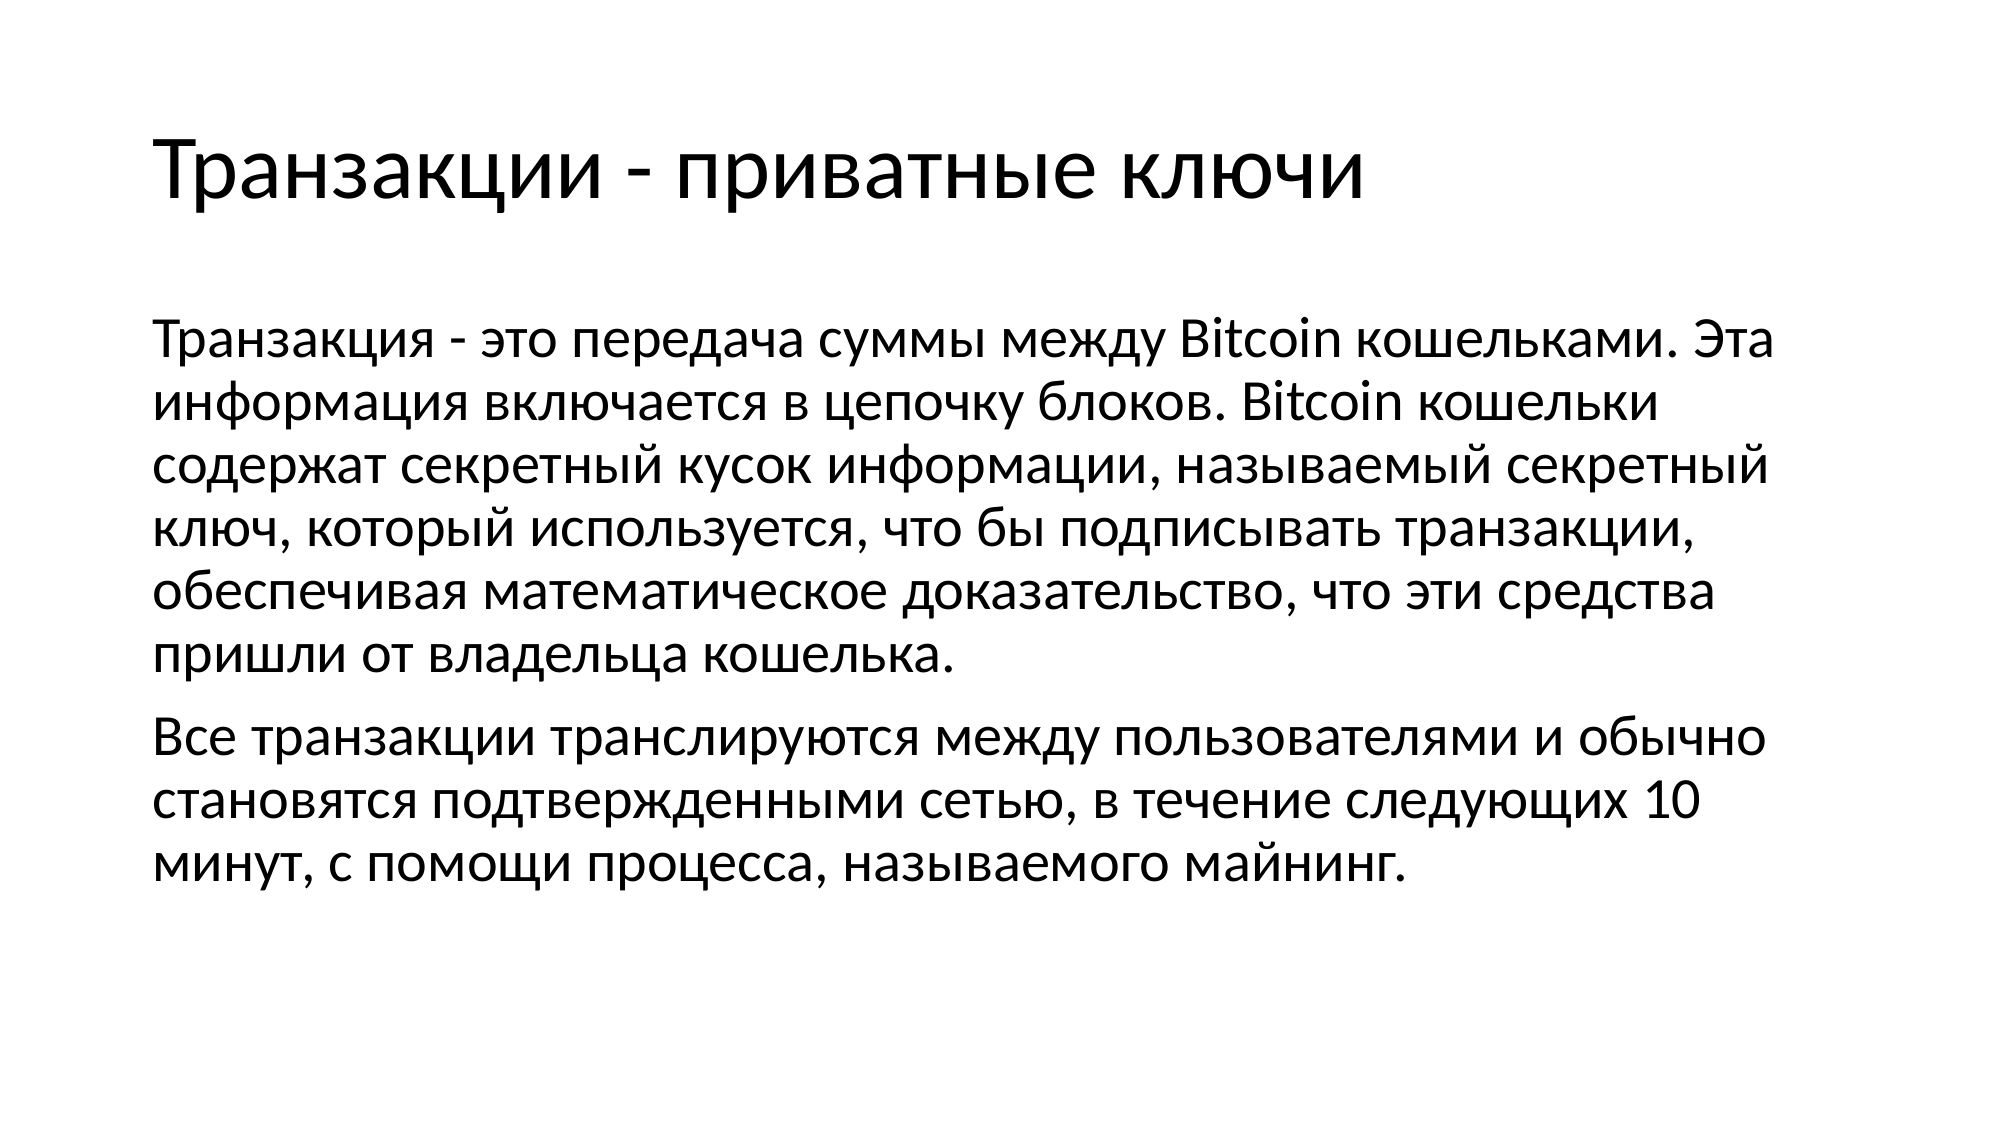

# Транзакции - приватные ключи
Транзакция - это передача суммы между Bitcoin кошельками. Эта информация включается в цепочку блоков. Bitcoin кошельки содержат секретный кусок информации, называемый секретный ключ, который используется, что бы подписывать транзакции, обеспечивая математическое доказательство, что эти средства пришли от владельца кошелька.
Все транзакции транслируются между пользователями и обычно становятся подтвержденными сетью, в течение следующих 10 минут, с помощи процесса, называемого майнинг.